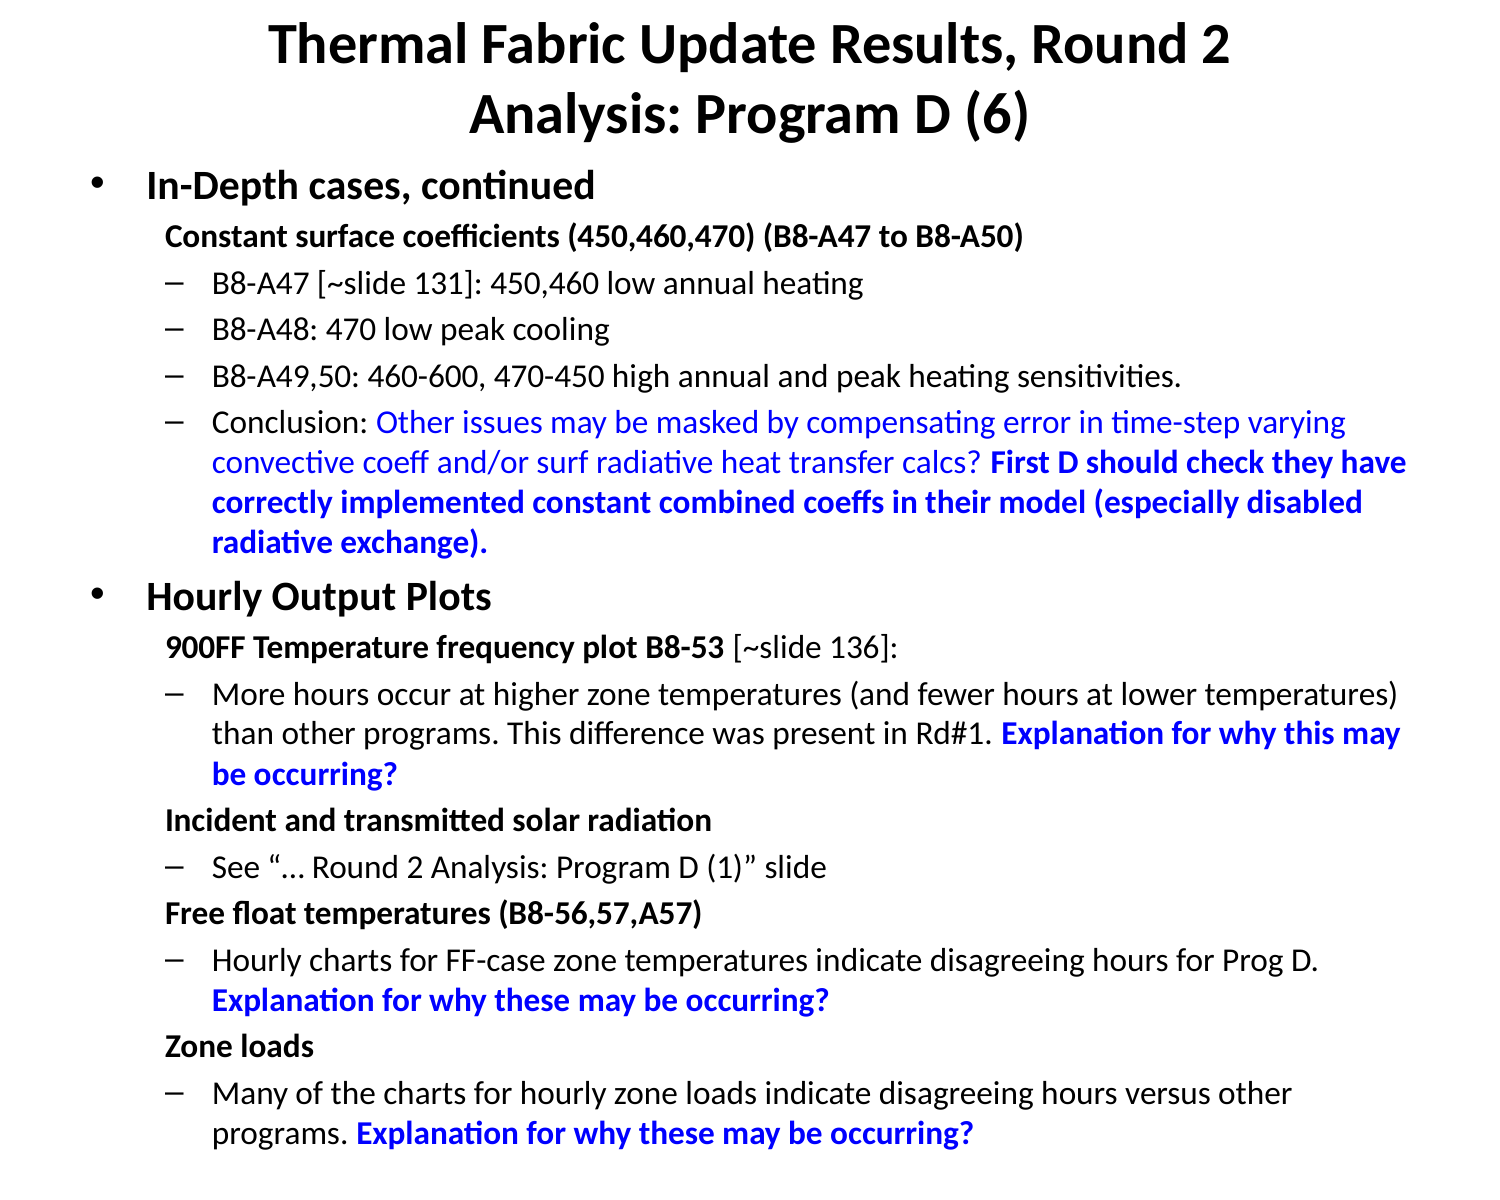

# Thermal Fabric Update Results, Round 2 Analysis: Program D (6)
In-Depth cases, continued
Constant surface coefficients (450,460,470) (B8-A47 to B8-A50)
B8-A47 [~slide 131]: 450,460 low annual heating
B8-A48: 470 low peak cooling
B8-A49,50: 460-600, 470-450 high annual and peak heating sensitivities.
Conclusion: Other issues may be masked by compensating error in time-step varying  convective coeff and/or surf radiative heat transfer calcs? First D should check they have correctly implemented constant combined coeffs in their model (especially disabled radiative exchange).
Hourly Output Plots
900FF Temperature frequency plot B8-53 [~slide 136]:
More hours occur at higher zone temperatures (and fewer hours at lower temperatures) than other programs. This difference was present in Rd#1. Explanation for why this may be occurring?
Incident and transmitted solar radiation
See “… Round 2 Analysis: Program D (1)” slide
Free float temperatures (B8-56,57,A57)
Hourly charts for FF-case zone temperatures indicate disagreeing hours for Prog D. Explanation for why these may be occurring?
Zone loads
Many of the charts for hourly zone loads indicate disagreeing hours versus other programs. Explanation for why these may be occurring?